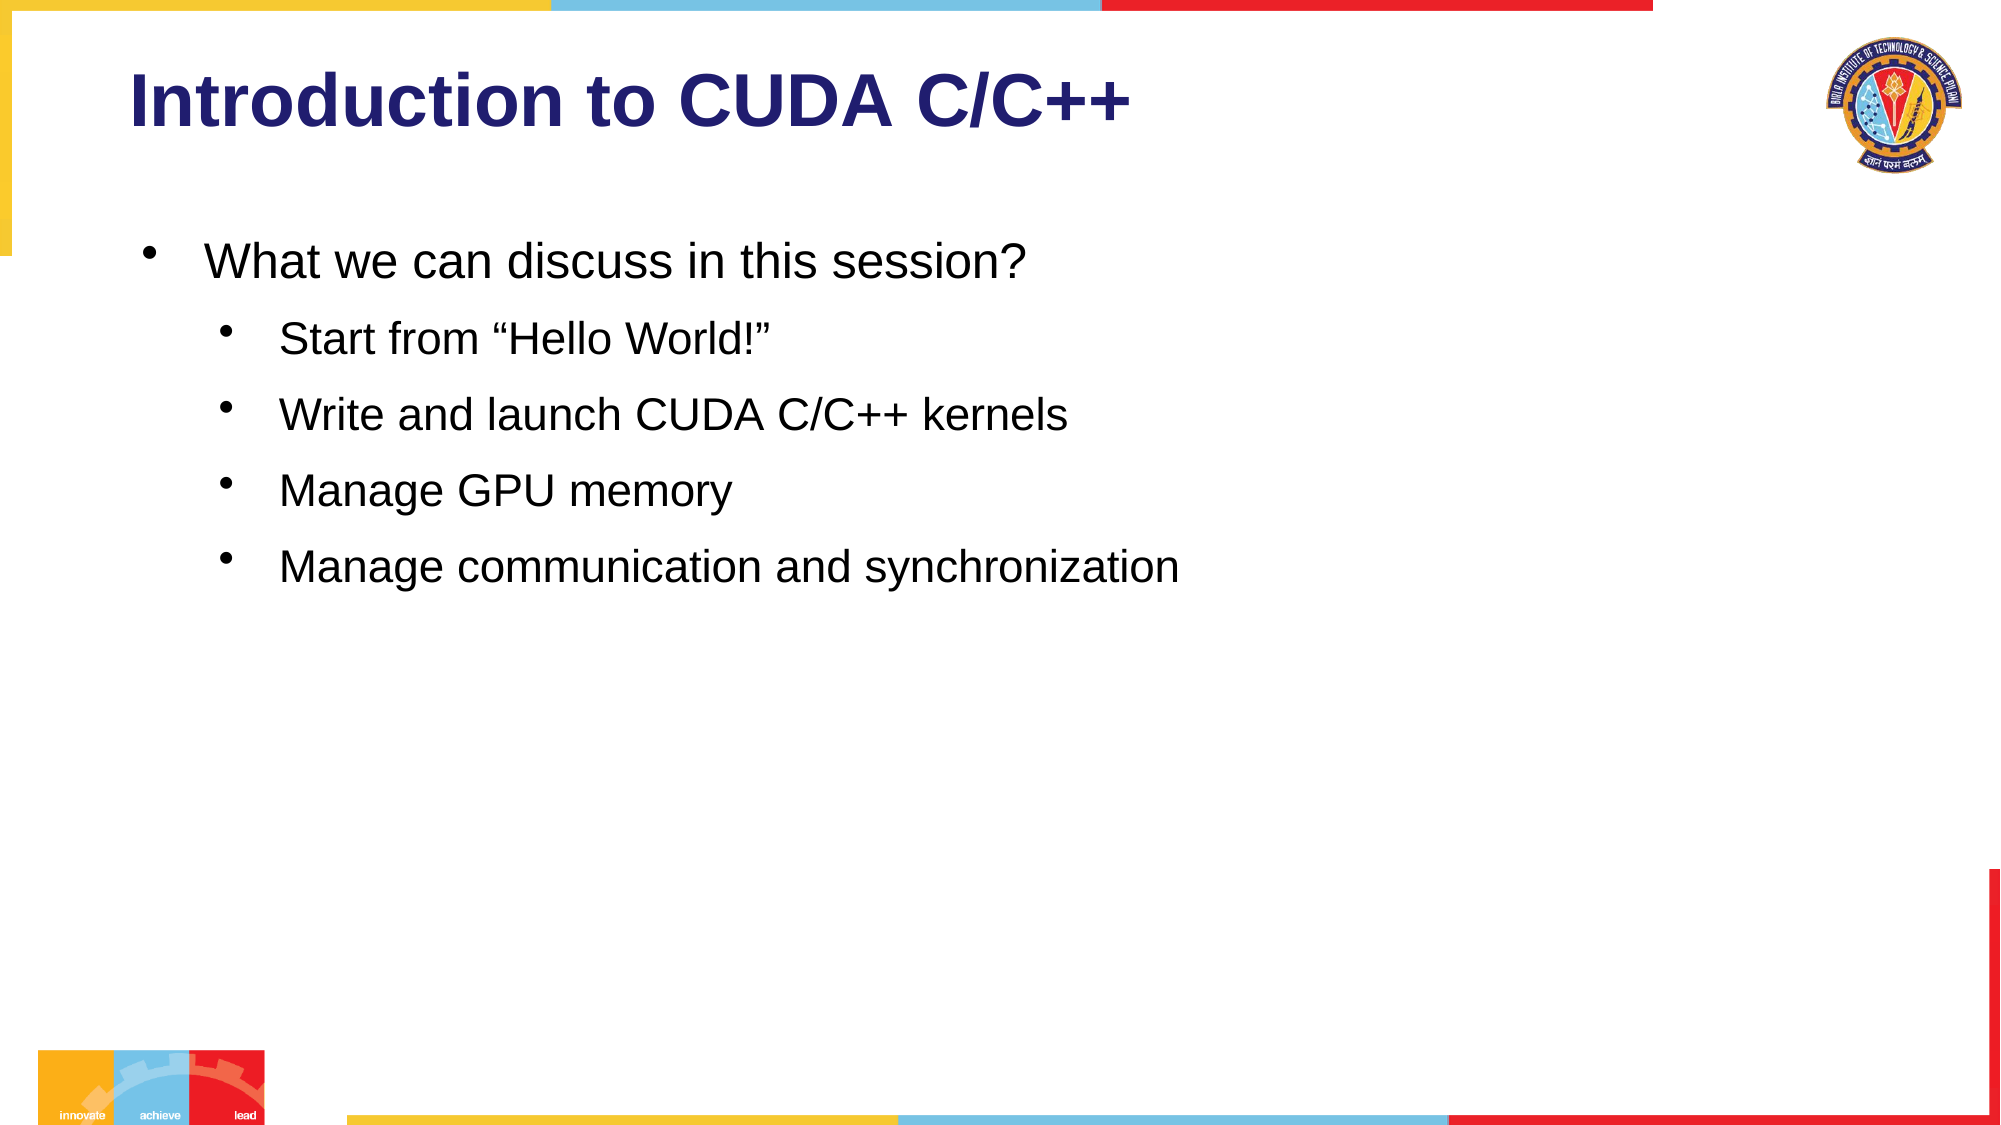

# Introduction to CUDA C/C++
What we can discuss in this session?
Start from “Hello World!”
Write and launch CUDA C/C++ kernels
Manage GPU memory
Manage communication and synchronization